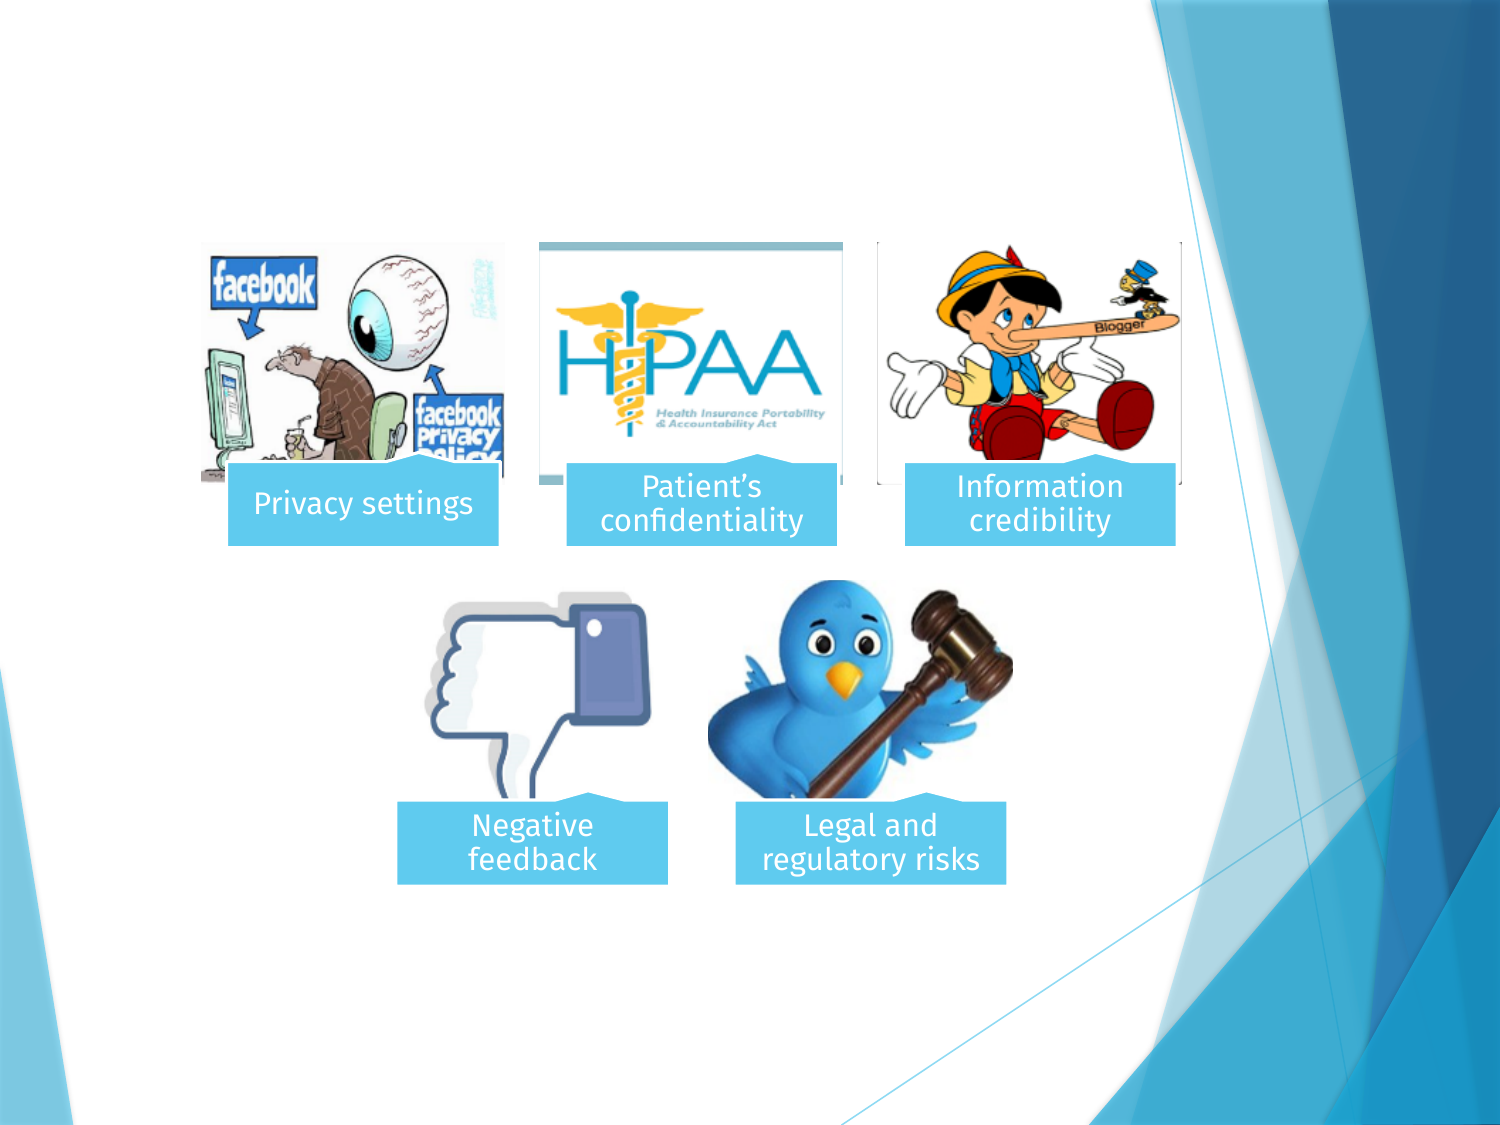

Privacy settings
Patient’s confidentiality
Information credibility
Negative feedback
Legal and regulatory risks